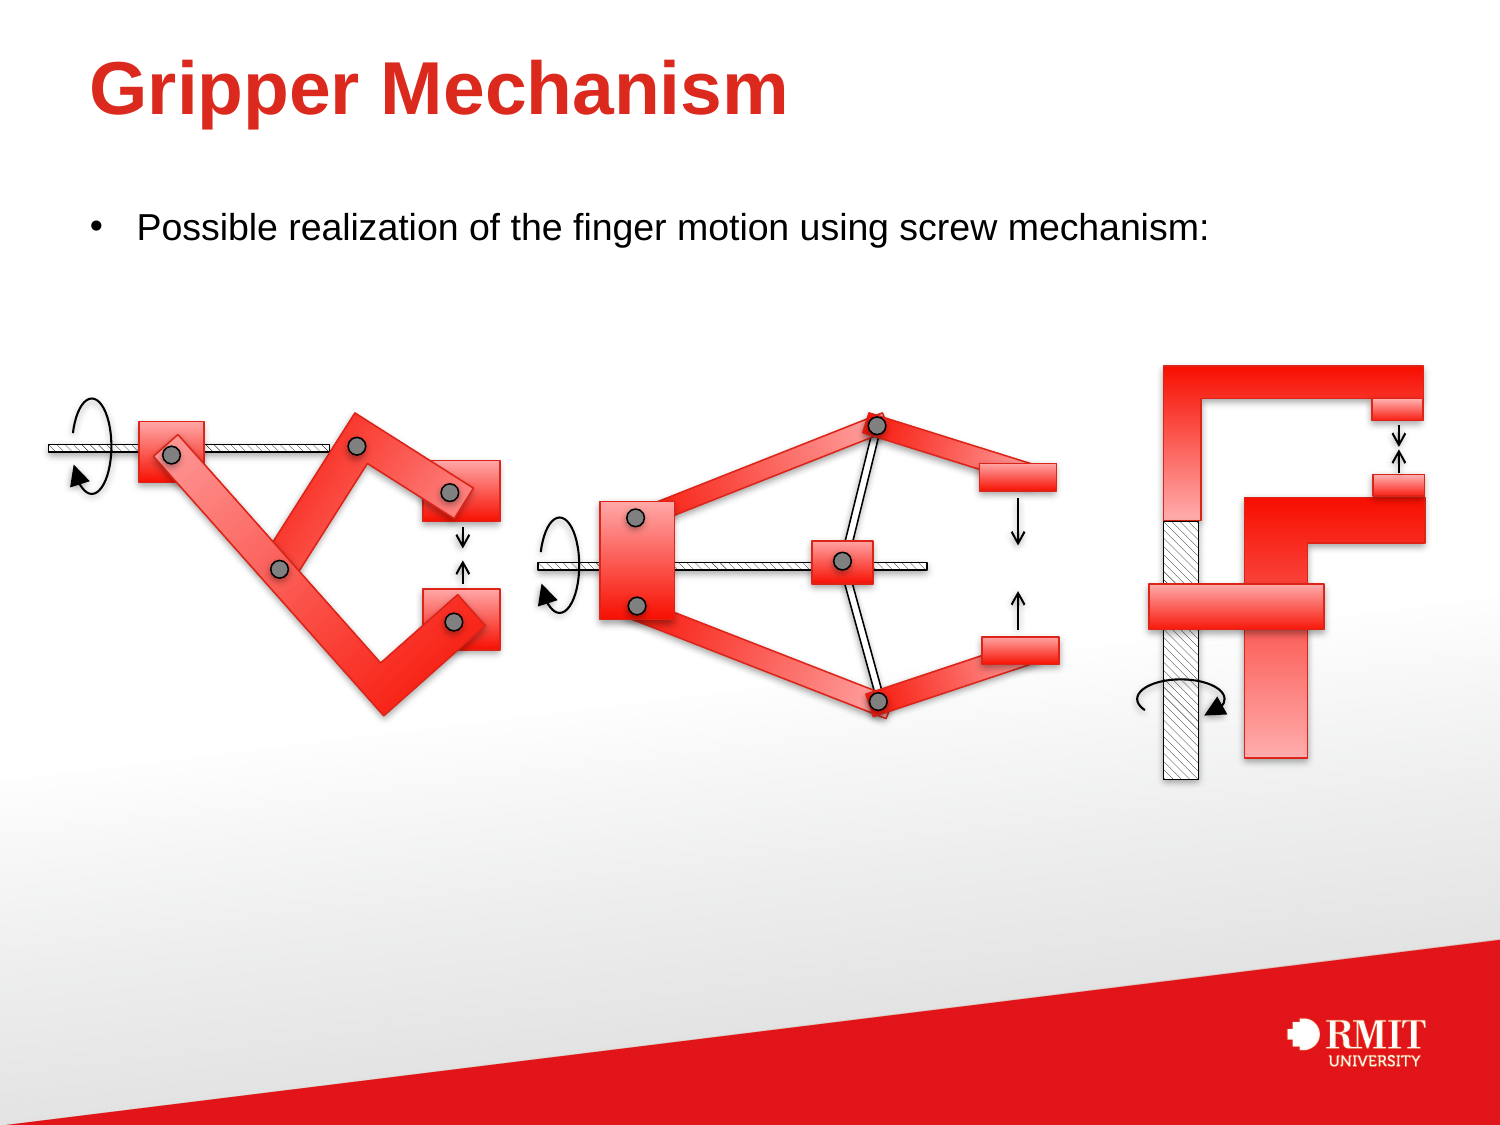

# Gripper Mechanism
Possible realization of the finger motion using screw mechanism: